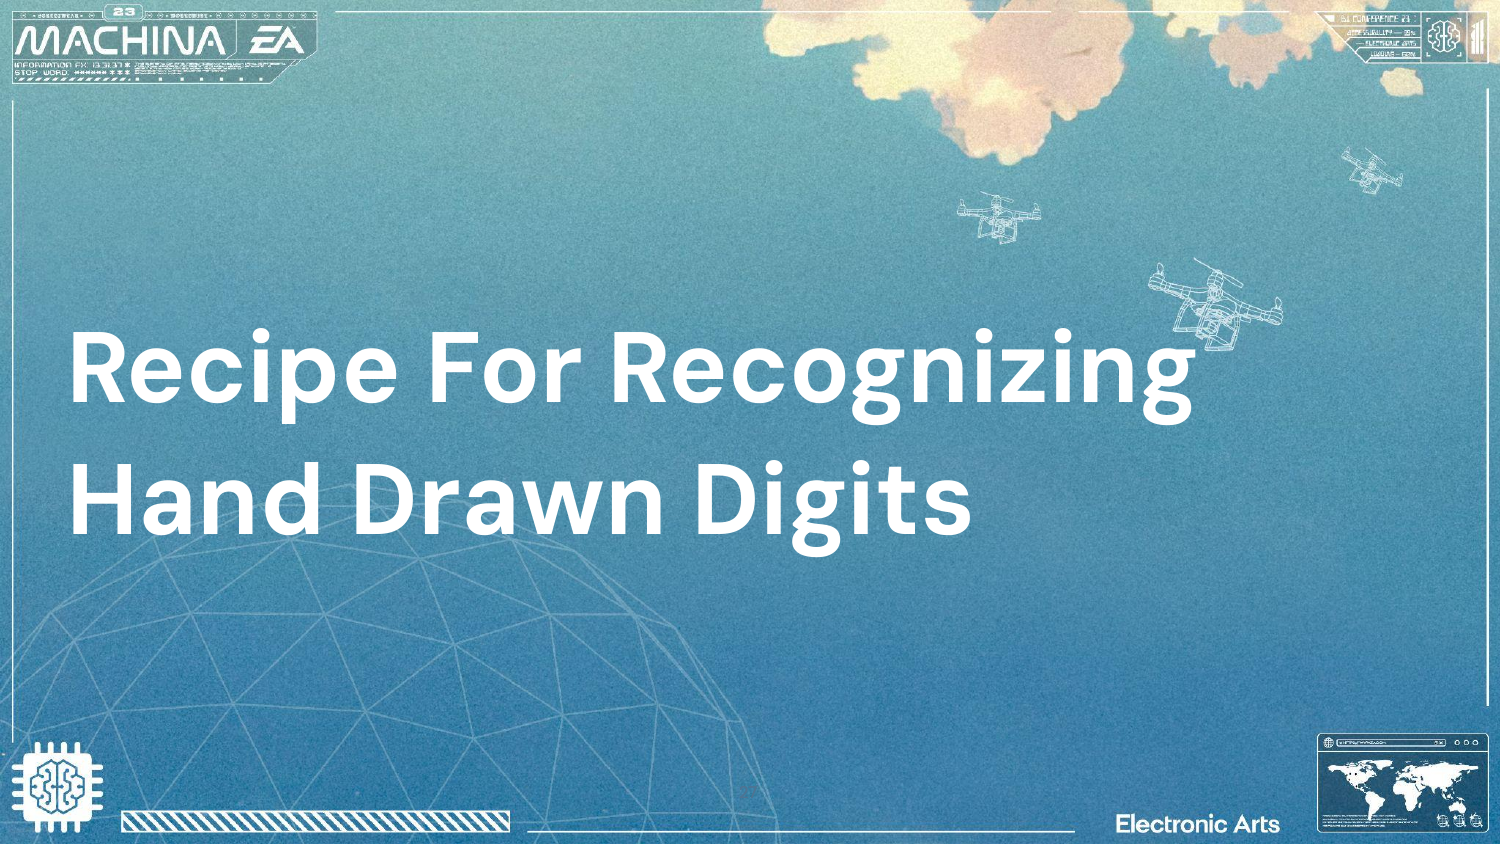

# Recipe For Recognizing Hand Drawn Digits
27